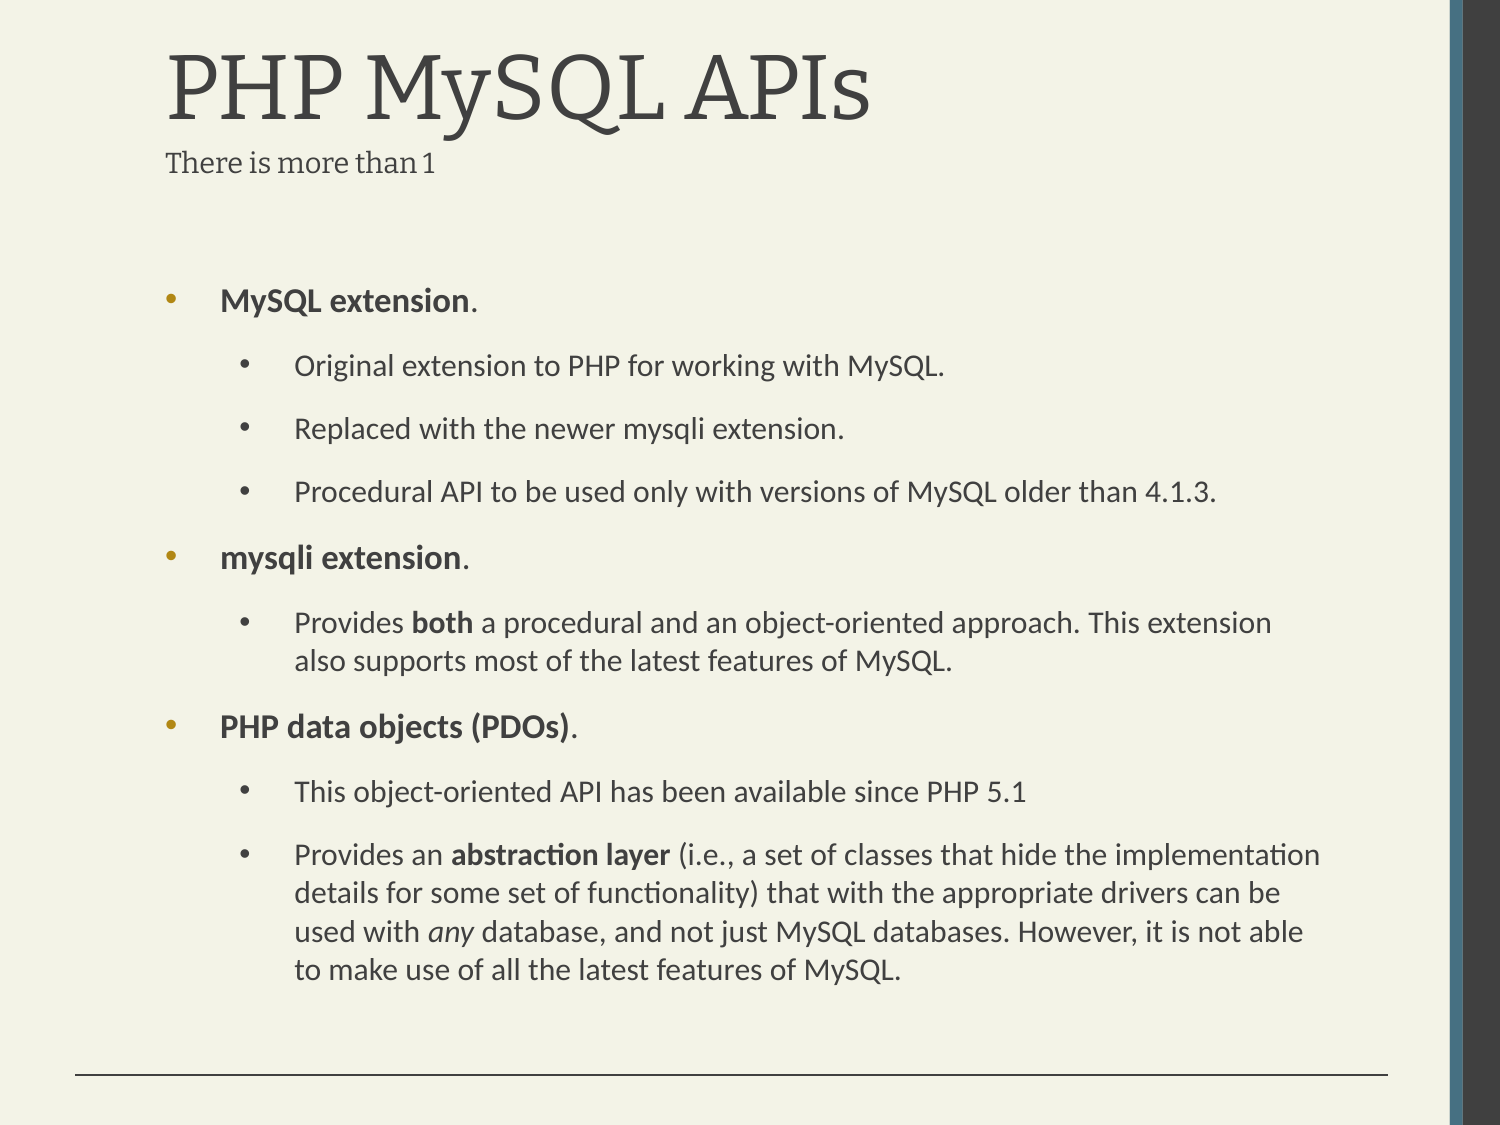

# PHP MySQL APIs
There is more than 1
MySQL extension.
Original extension to PHP for working with MySQL.
Replaced with the newer mysqli extension.
Procedural API to be used only with versions of MySQL older than 4.1.3.
mysqli extension.
Provides both a procedural and an object-oriented approach. This extension also supports most of the latest features of MySQL.
PHP data objects (PDOs).
This object-oriented API has been available since PHP 5.1
Provides an abstraction layer (i.e., a set of classes that hide the implementation details for some set of functionality) that with the appropriate drivers can be used with any database, and not just MySQL databases. However, it is not able to make use of all the latest features of MySQL.